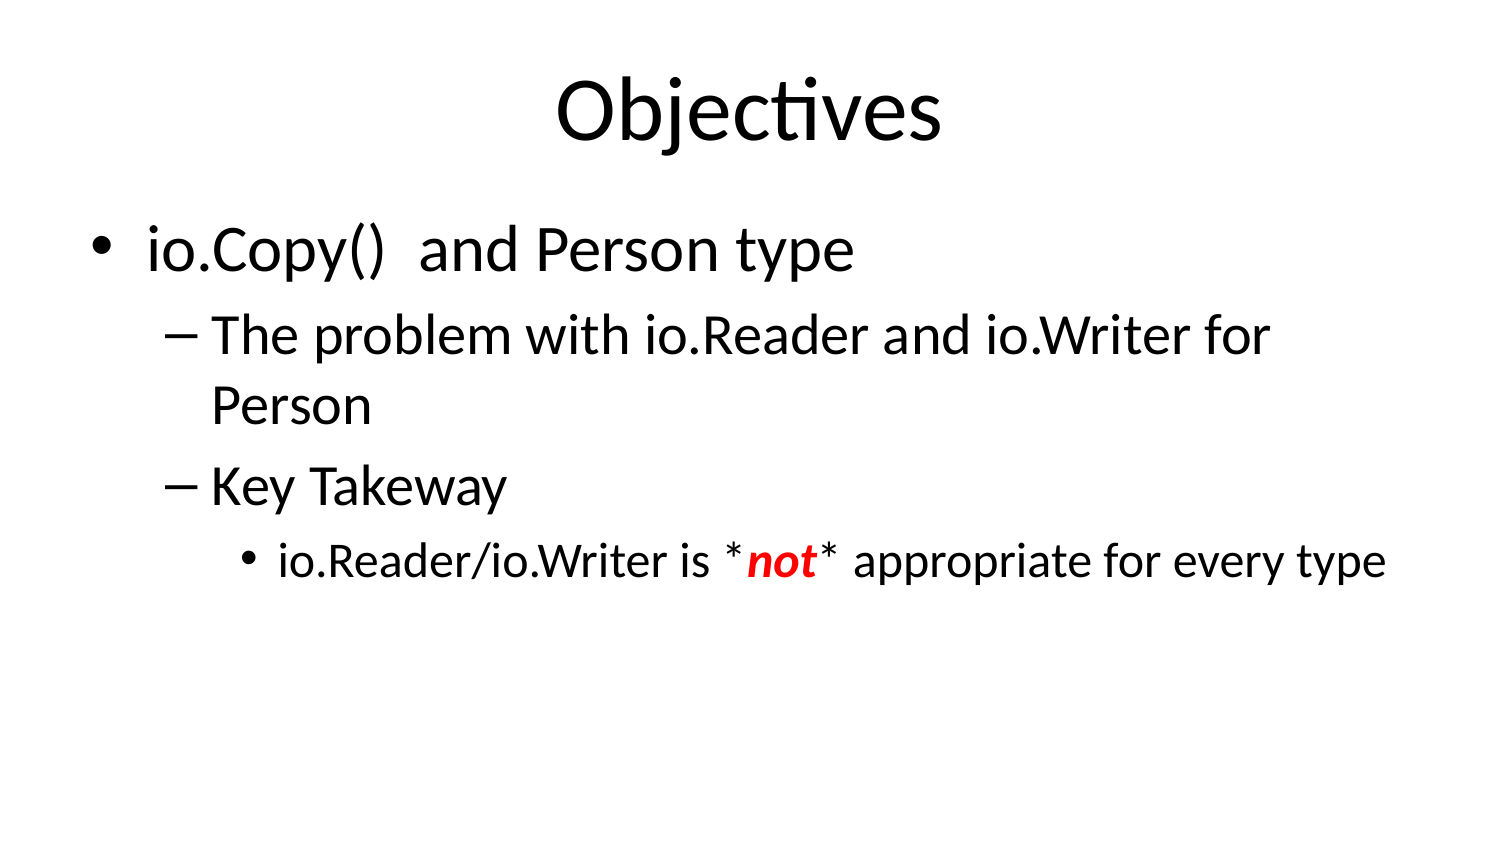

# Objectives
io.Copy()  and Person type
The problem with io.Reader and io.Writer for Person
Key Takeway
io.Reader/io.Writer is *not* appropriate for every type